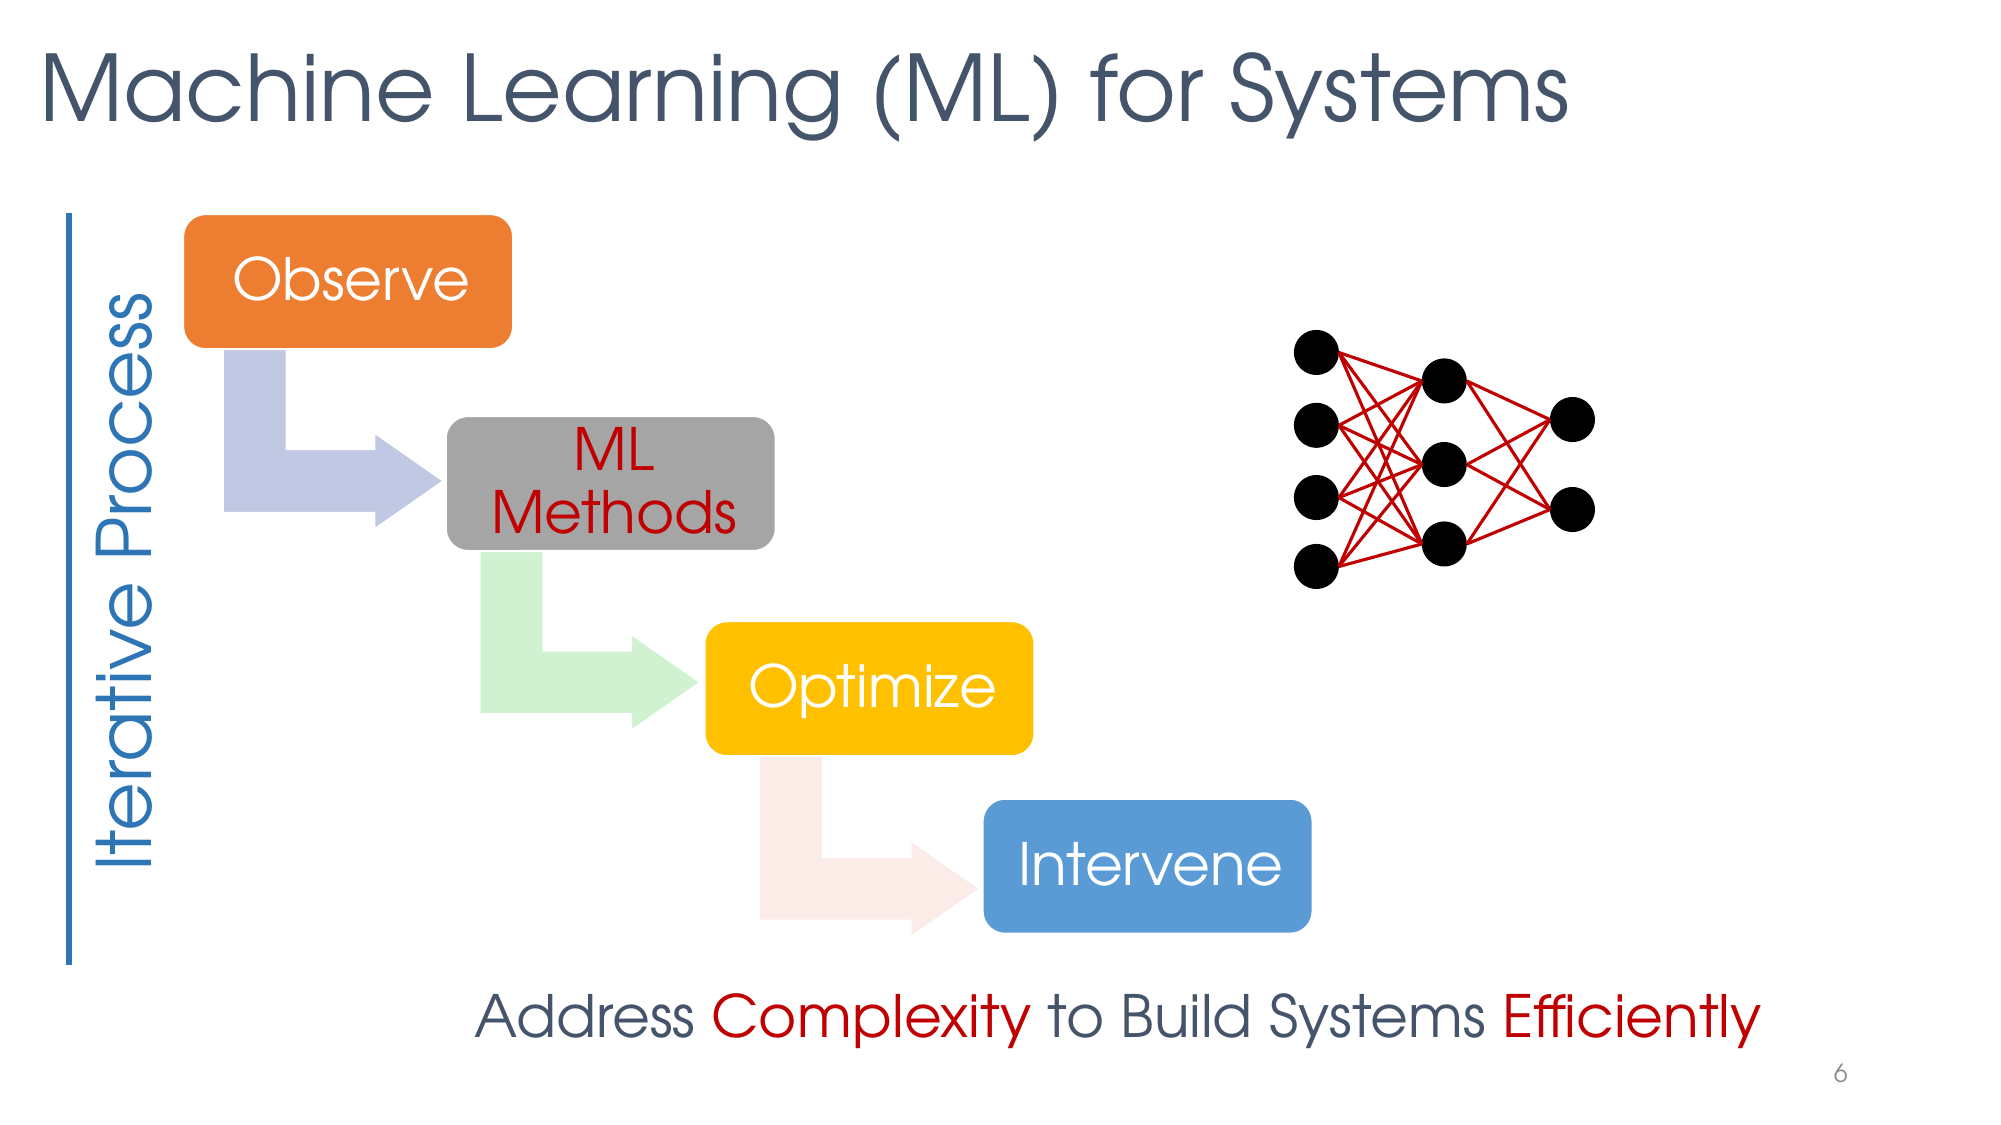

Machine Learning (ML) for Systems
Observe
ML Methods
Optimize
Intervene
Iterative Process

Address Complexity to Build Systems Efficiently
6